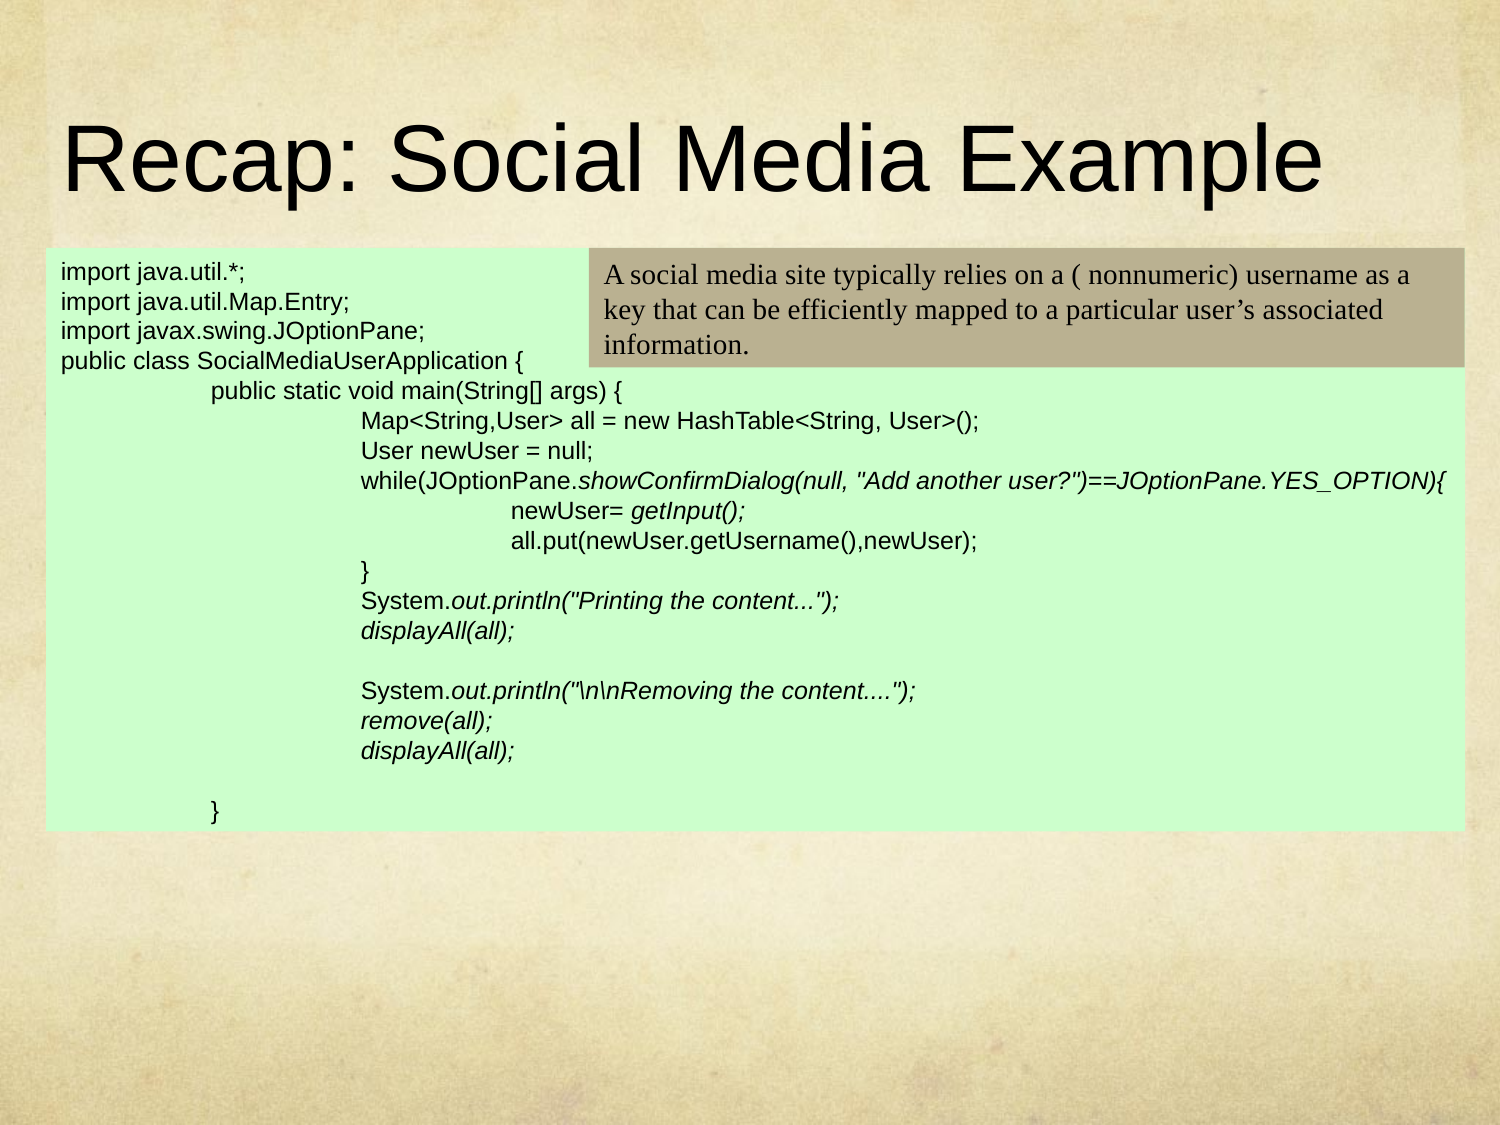

# Recap: Social Media Example
import java.util.*;
import java.util.Map.Entry;
import javax.swing.JOptionPane;
public class SocialMediaUserApplication {
	public static void main(String[] args) {
		Map<String,User> all = new HashTable<String, User>();
		User newUser = null;
		while(JOptionPane.showConfirmDialog(null, "Add another user?")==JOptionPane.YES_OPTION){
			newUser= getInput();
			all.put(newUser.getUsername(),newUser);
		}
		System.out.println("Printing the content...");
		displayAll(all);

		System.out.println("\n\nRemoving the content....");
		remove(all);
		displayAll(all);

	}
A social media site typically relies on a ( nonnumeric) username as a key that can be efficiently mapped to a particular user’s associated information.